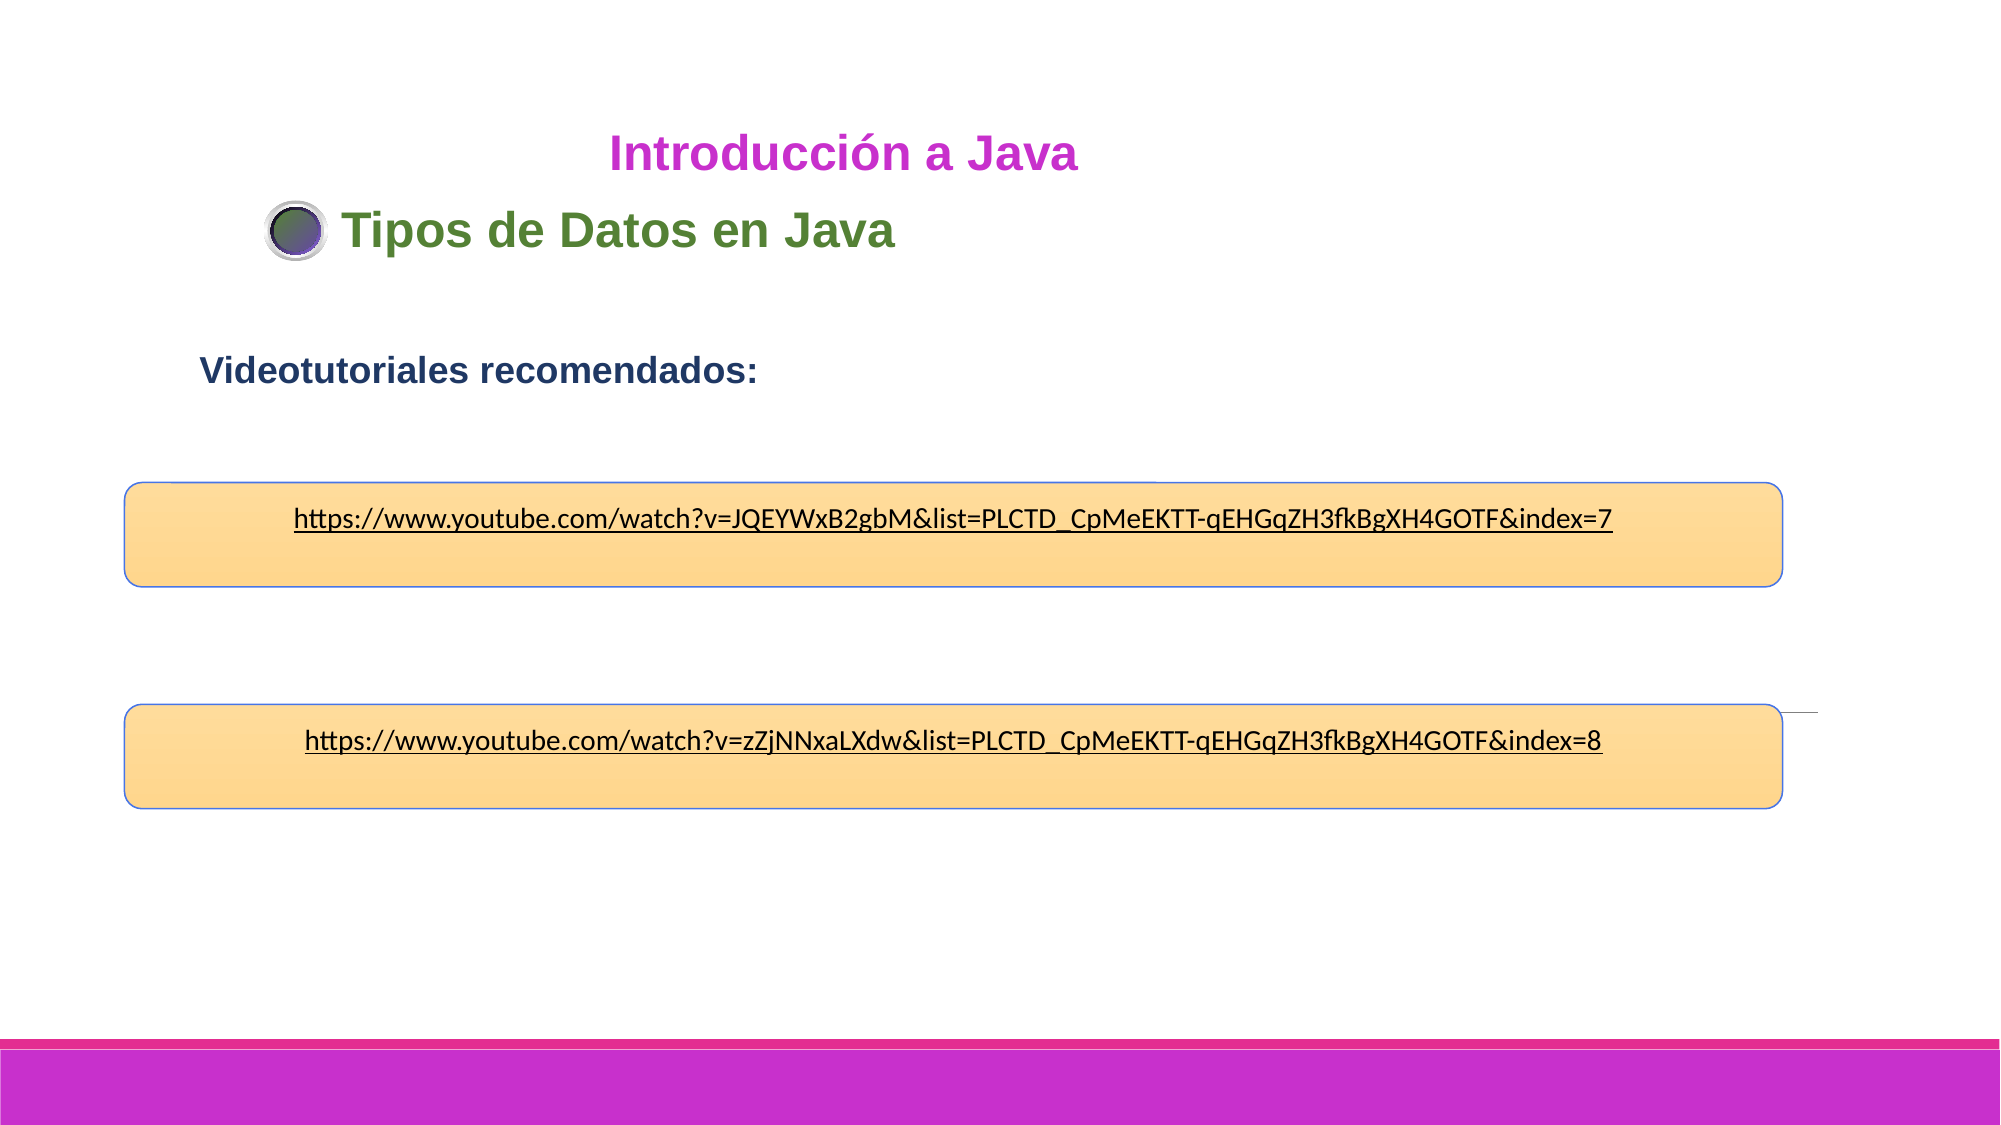

Introducción a Java
Tipos de Datos en Java

 Videotutoriales recomendados:
https://www.youtube.com/watch?v=JQEYWxB2gbM&list=PLCTD_CpMeEKTT-qEHGqZH3fkBgXH4GOTF&index=7

https://www.youtube.com/watch?v=zZjNNxaLXdw&list=PLCTD_CpMeEKTT-qEHGqZH3fkBgXH4GOTF&index=8